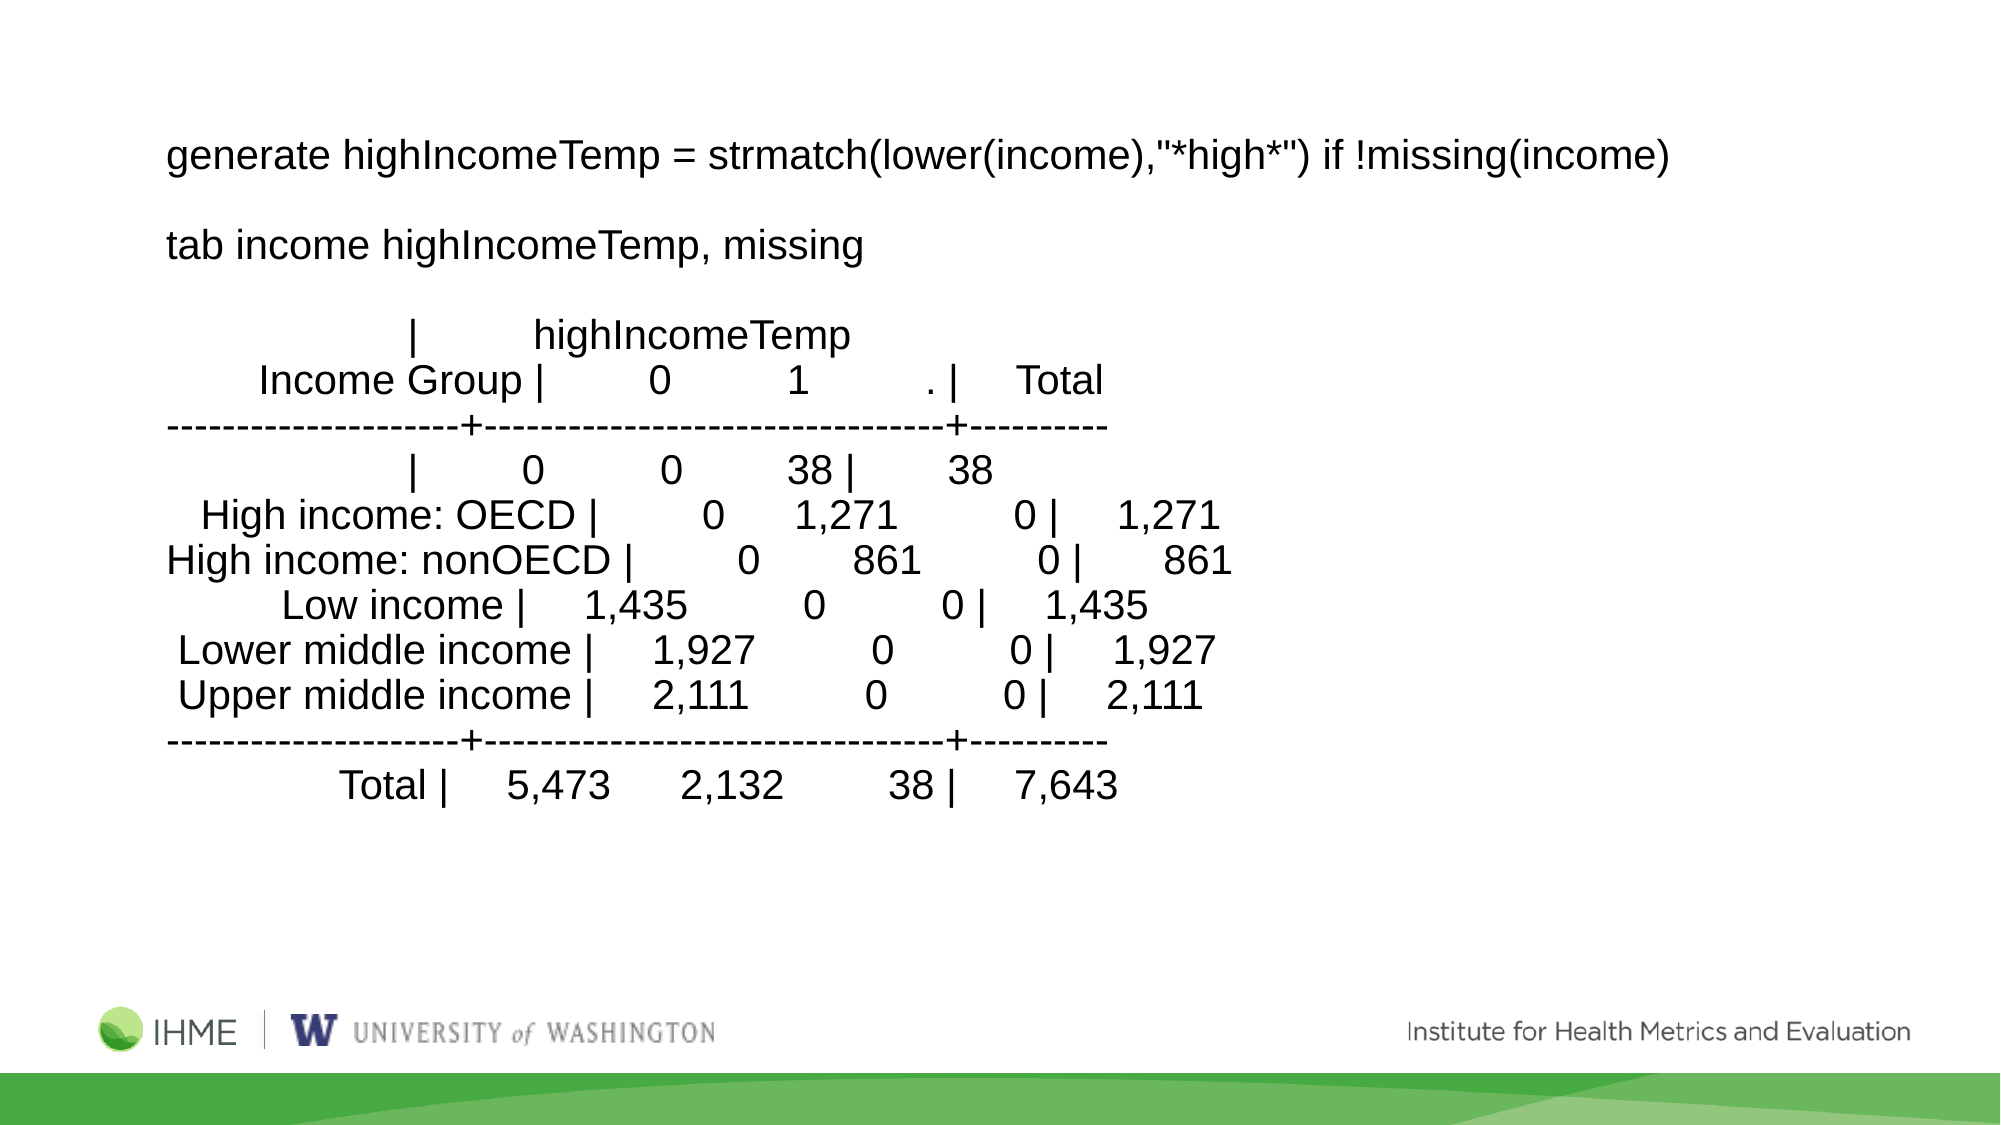

generate highIncomeTemp = strmatch(lower(income),"*high*") if !missing(income)

tab income highIncomeTemp, missing

                     |          highIncomeTemp
        Income Group |         0          1          . |     Total
---------------------+---------------------------------+----------
                     |         0          0         38 |        38
   High income: OECD |         0      1,271          0 |     1,271
High income: nonOECD |         0        861          0 |       861
          Low income |     1,435          0          0 |     1,435
 Lower middle income |     1,927          0          0 |     1,927
 Upper middle income |     2,111          0          0 |     2,111
---------------------+---------------------------------+----------
               Total |     5,473      2,132         38 |     7,643